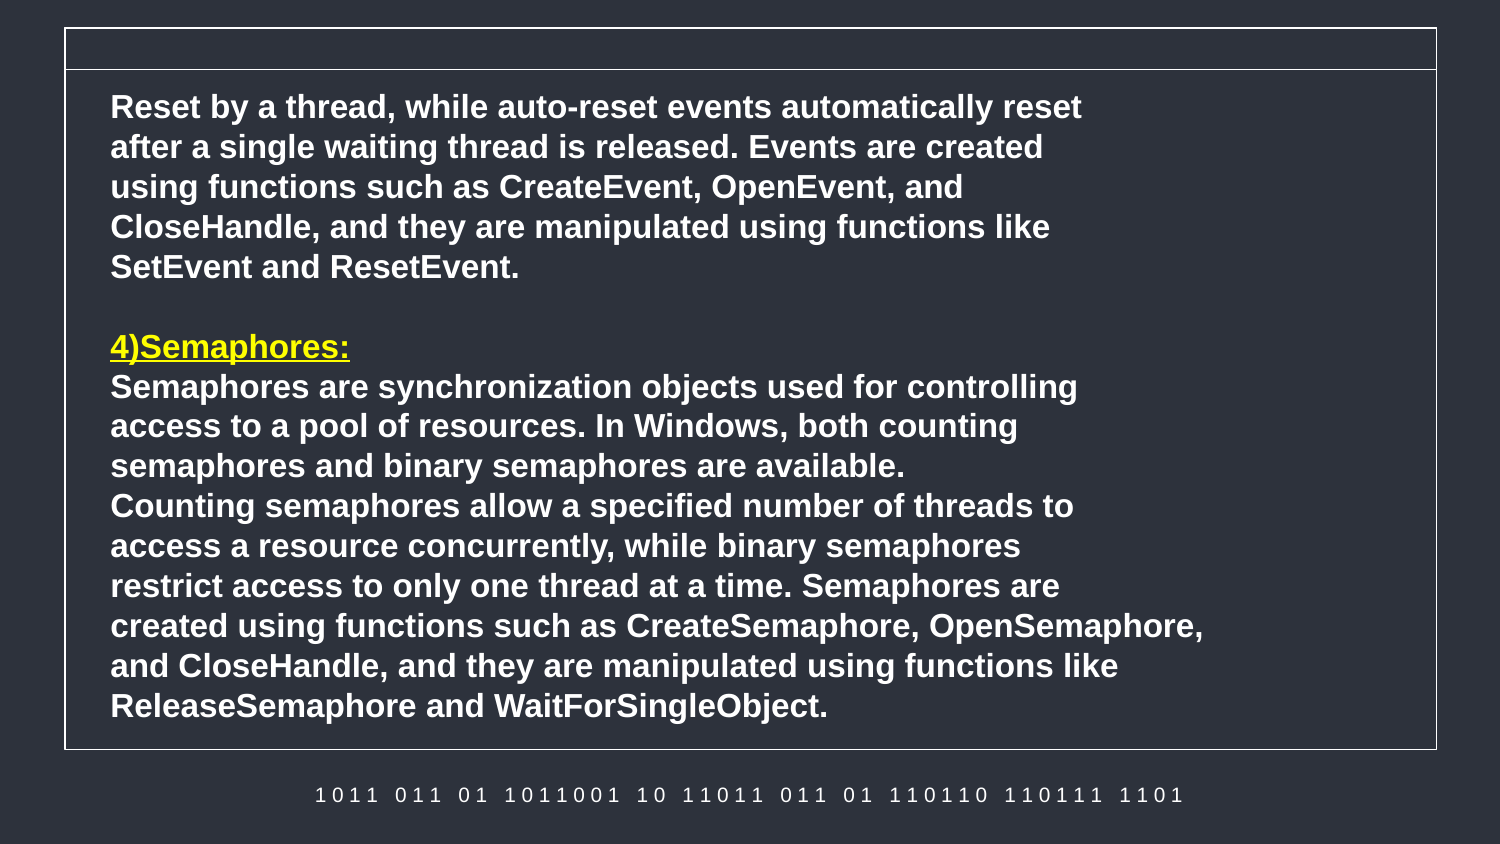

Reset by a thread, while auto-reset events automatically reset
after a single waiting thread is released. Events are created
using functions such as CreateEvent, OpenEvent, and
CloseHandle, and they are manipulated using functions like
SetEvent and ResetEvent.

4)Semaphores:
Semaphores are synchronization objects used for controlling
access to a pool of resources. In Windows, both counting
semaphores and binary semaphores are available.
Counting semaphores allow a specified number of threads to
access a resource concurrently, while binary semaphores
restrict access to only one thread at a time. Semaphores are
created using functions such as CreateSemaphore, OpenSemaphore,
and CloseHandle, and they are manipulated using functions like
ReleaseSemaphore and WaitForSingleObject.